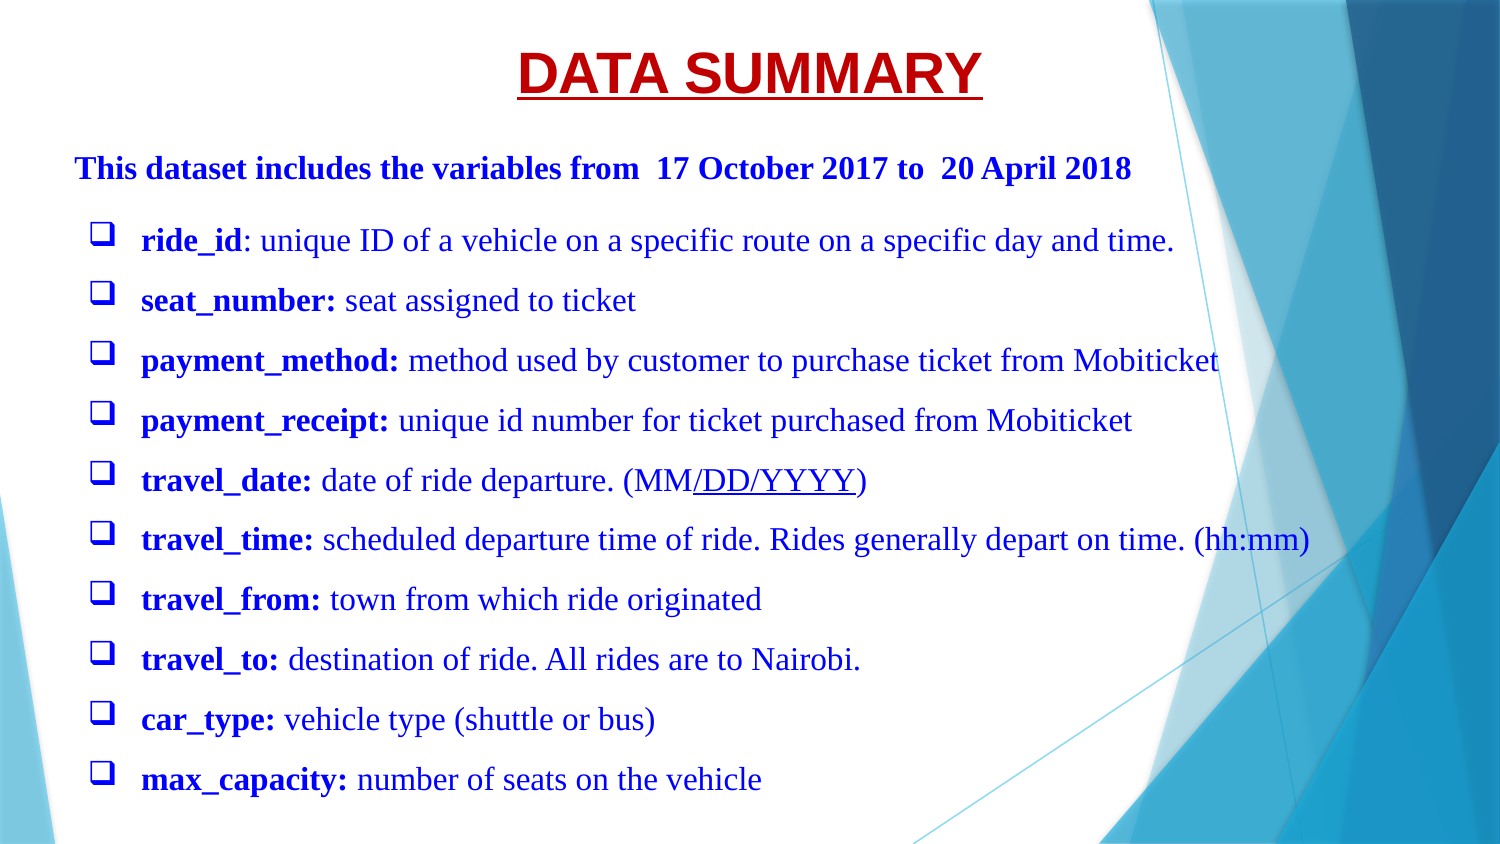

# DATA SUMMARY
 This dataset includes the variables from  17 October 2017 to  20 April 2018
ride_id: unique ID of a vehicle on a specific route on a specific day and time.
seat_number: seat assigned to ticket
payment_method: method used by customer to purchase ticket from Mobiticket
payment_receipt: unique id number for ticket purchased from Mobiticket
travel_date: date of ride departure. (MM/DD/YYYY)
travel_time: scheduled departure time of ride. Rides generally depart on time. (hh:mm)
travel_from: town from which ride originated
travel_to: destination of ride. All rides are to Nairobi.
car_type: vehicle type (shuttle or bus)
max_capacity: number of seats on the vehicle